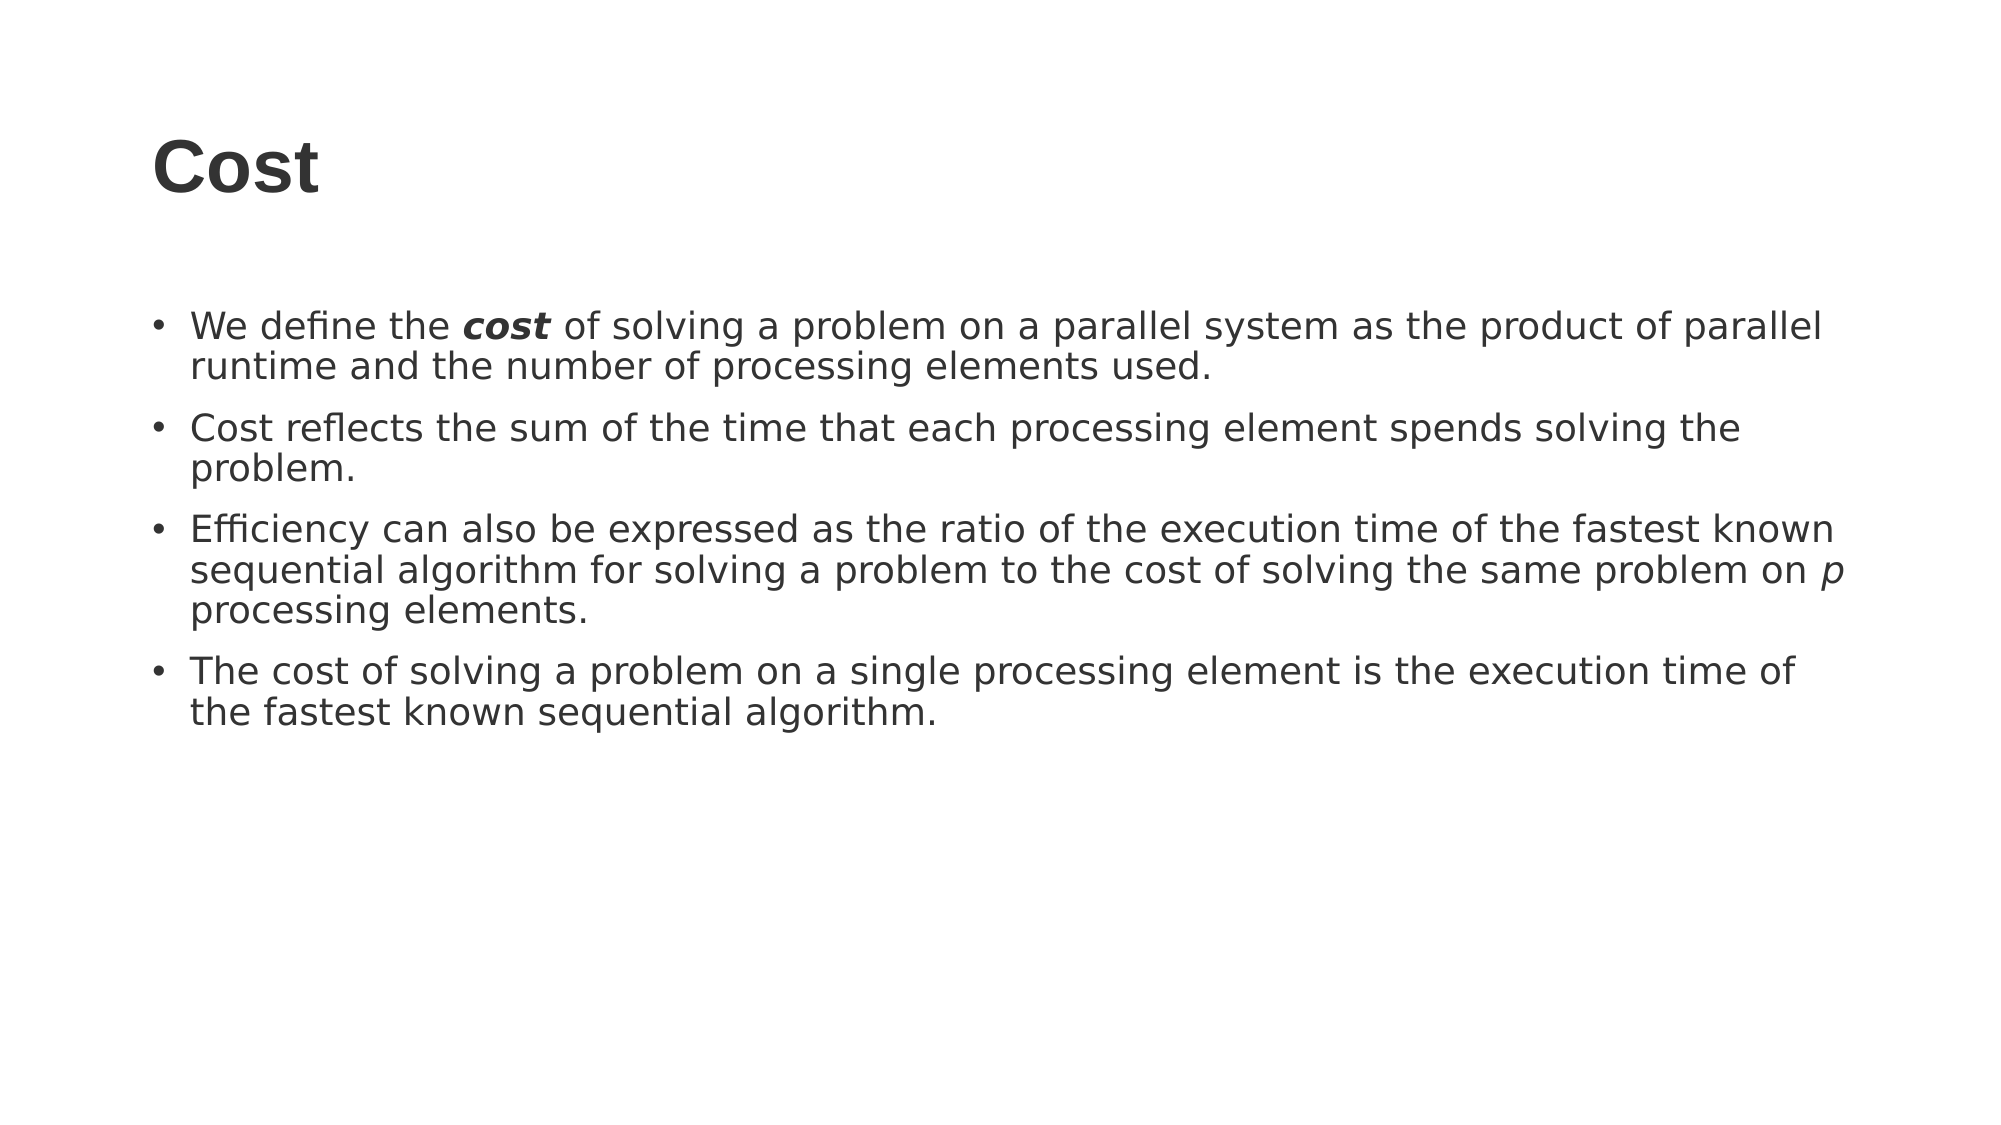

# Cost
We define the cost of solving a problem on a parallel system as the product of parallel runtime and the number of processing elements used.
Cost reflects the sum of the time that each processing element spends solving the problem.
Efficiency can also be expressed as the ratio of the execution time of the fastest known sequential algorithm for solving a problem to the cost of solving the same problem on p processing elements.
The cost of solving a problem on a single processing element is the execution time of the fastest known sequential algorithm.